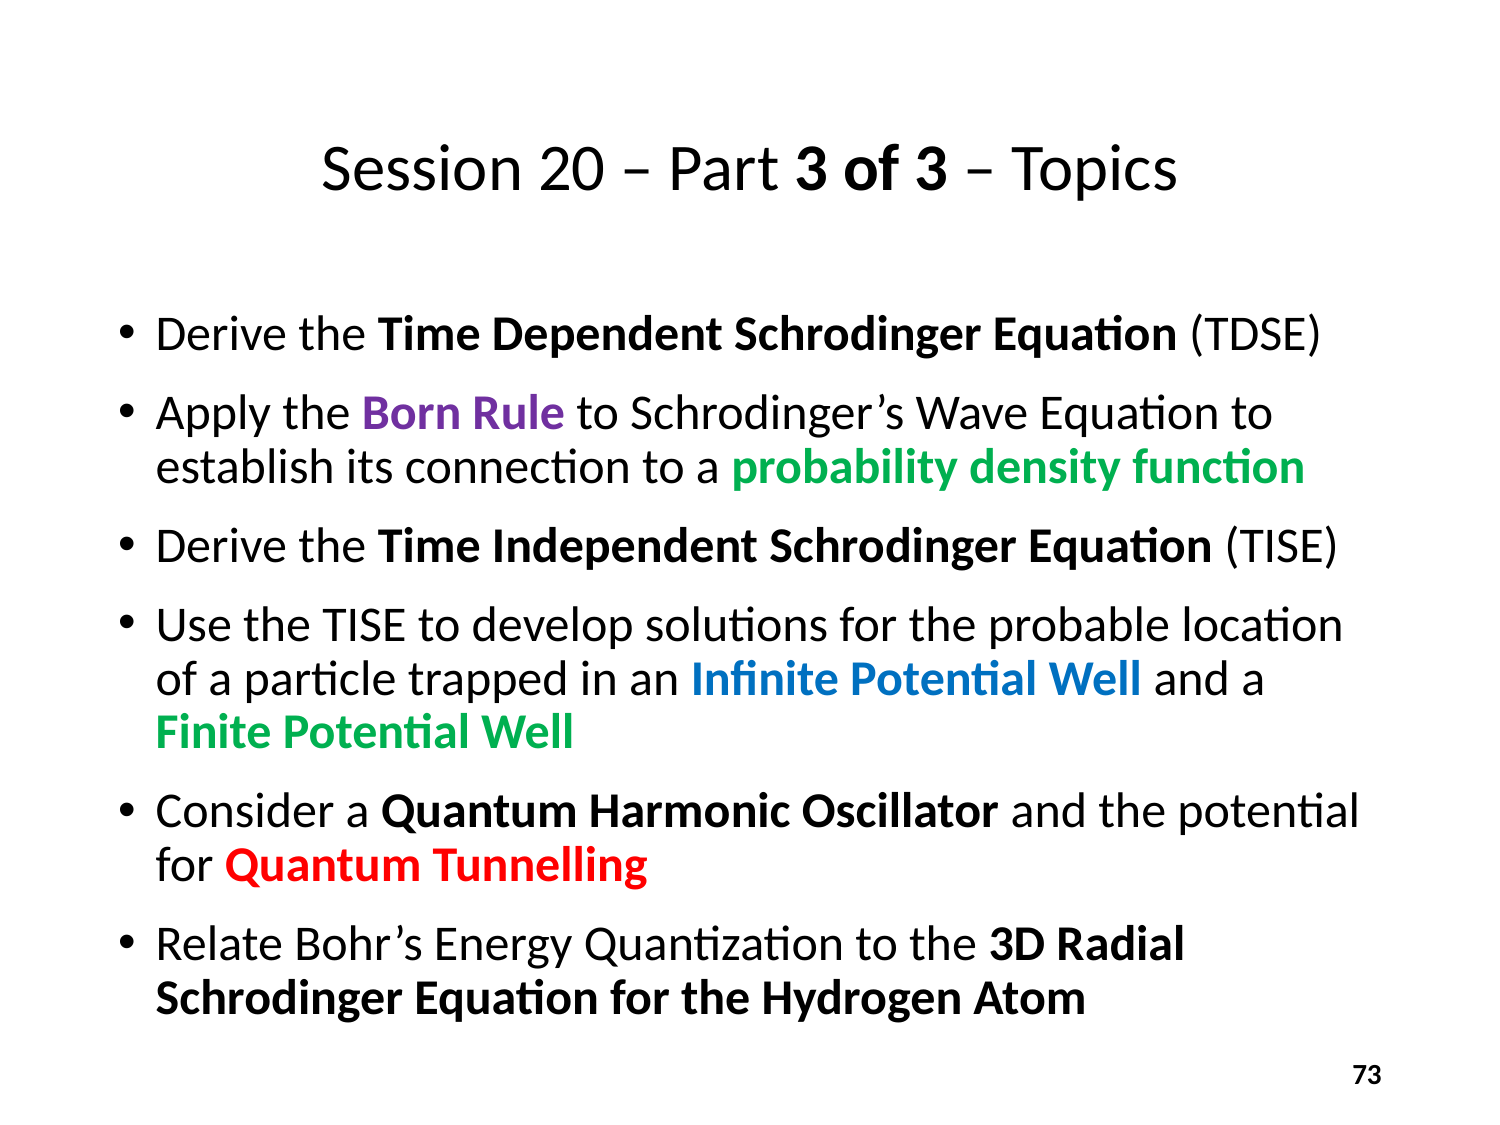

# Session 20 – Part 3 of 3 – Topics
Derive the Time Dependent Schrodinger Equation (TDSE)
Apply the Born Rule to Schrodinger’s Wave Equation to establish its connection to a probability density function
Derive the Time Independent Schrodinger Equation (TISE)
Use the TISE to develop solutions for the probable location of a particle trapped in an Infinite Potential Well and a Finite Potential Well
Consider a Quantum Harmonic Oscillator and the potential for Quantum Tunnelling
Relate Bohr’s Energy Quantization to the 3D Radial Schrodinger Equation for the Hydrogen Atom

73